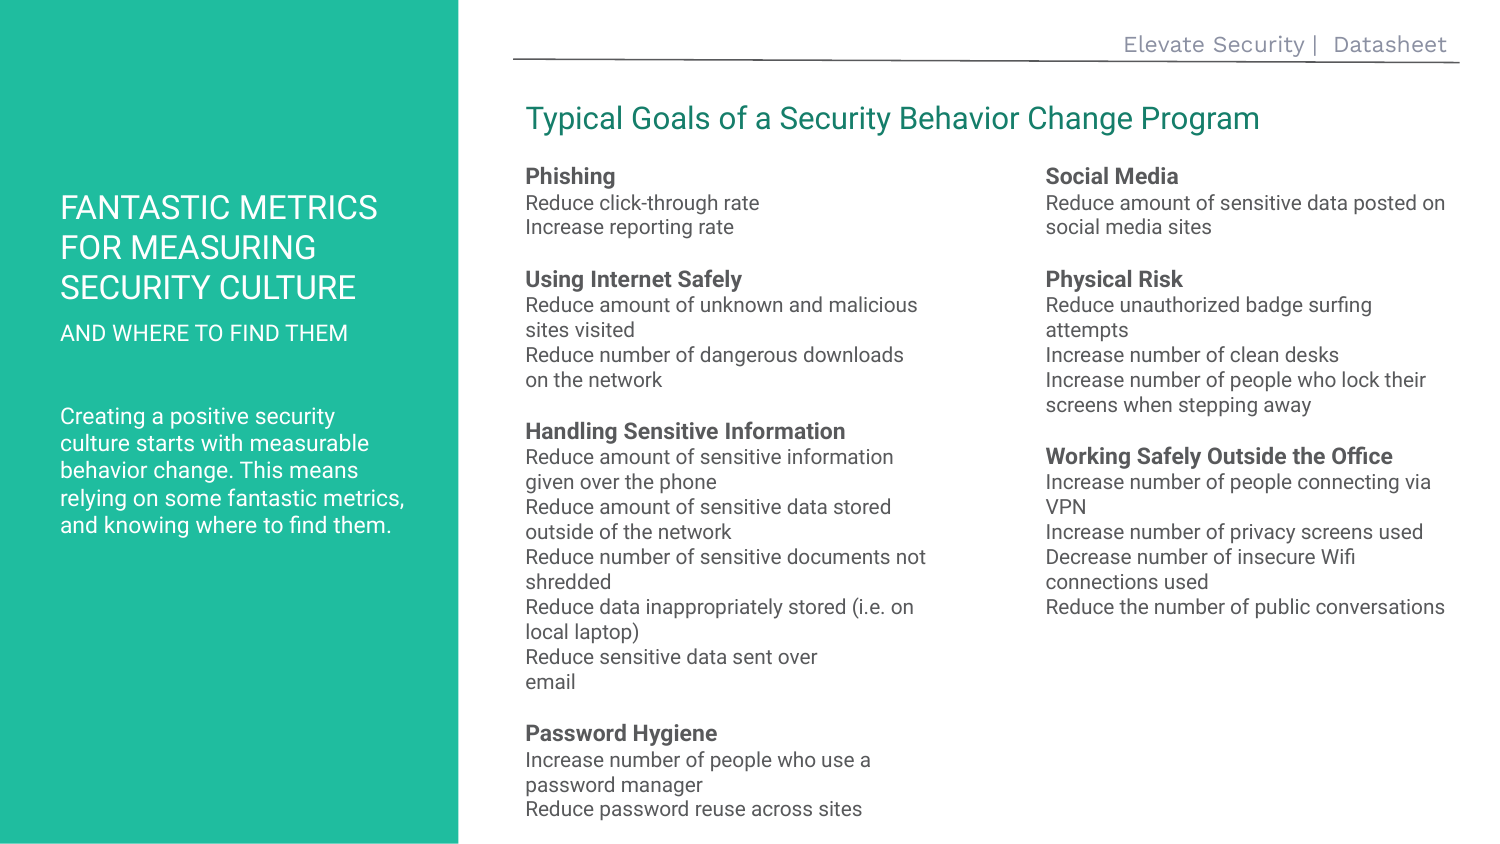

Elevate Security |  Datasheet
Typical Goals of a Security Behavior Change Program
Phishing
Reduce click-through rate
Increase reporting rate

Using Internet Safely
Reduce amount of unknown and malicious sites visited
Reduce number of dangerous downloads on the network

Handling Sensitive Information
Reduce amount of sensitive information given over the phone
Reduce amount of sensitive data stored outside of the network
Reduce number of sensitive documents not shredded
Reduce data inappropriately stored (i.e. on local laptop)
Reduce sensitive data sent over
email

Password Hygiene
Increase number of people who use a password manager
Reduce password reuse across sites

Social Media
Reduce amount of sensitive data posted on social media sites

Physical Risk
Reduce unauthorized badge surfing attempts
Increase number of clean desks
Increase number of people who lock their screens when stepping away

Working Safely Outside the Office
Increase number of people connecting via VPN
Increase number of privacy screens used
Decrease number of insecure Wifi connections used
Reduce the number of public conversations

FANTASTIC METRICS FOR MEASURING SECURITY CULTURE

AND WHERE TO FIND THEM

Creating a positive security culture starts with measurable behavior change. This means relying on some fantastic metrics, and knowing where to find them.